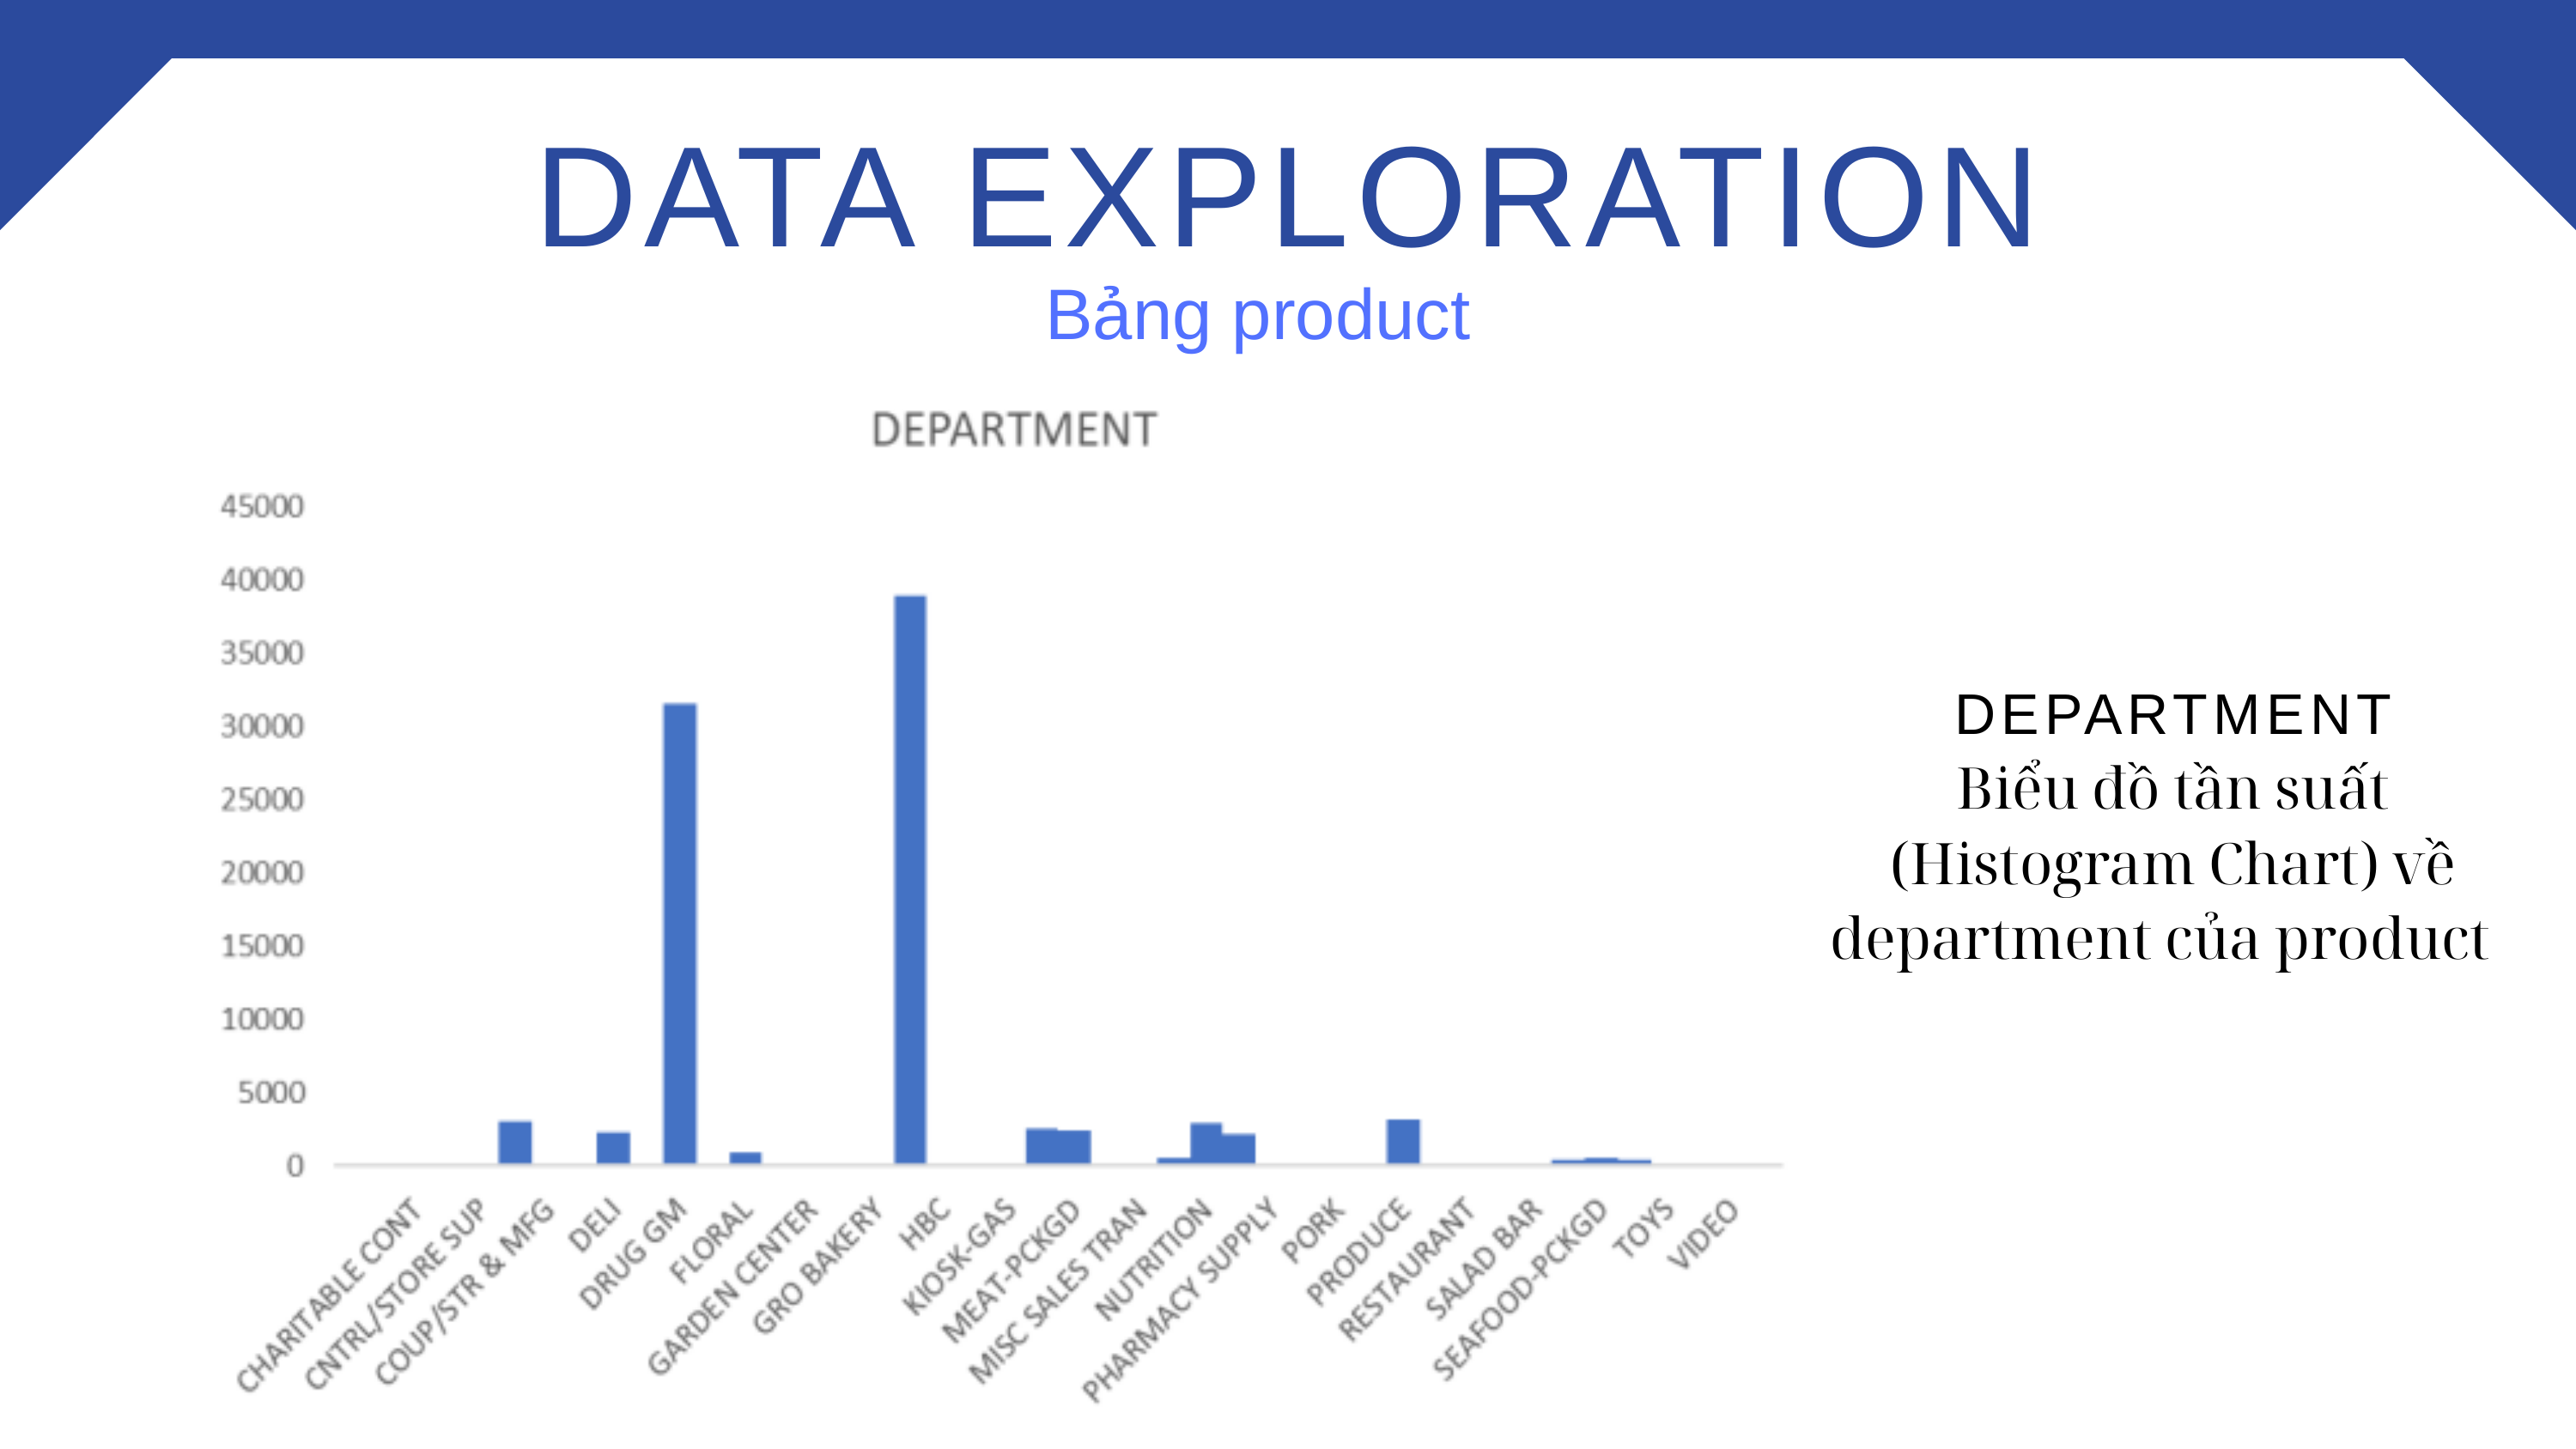

DATA EXPLORATION
Bảng product

DEPARTMENT
Biểu đồ tần suất (Histogram Chart) về department của product